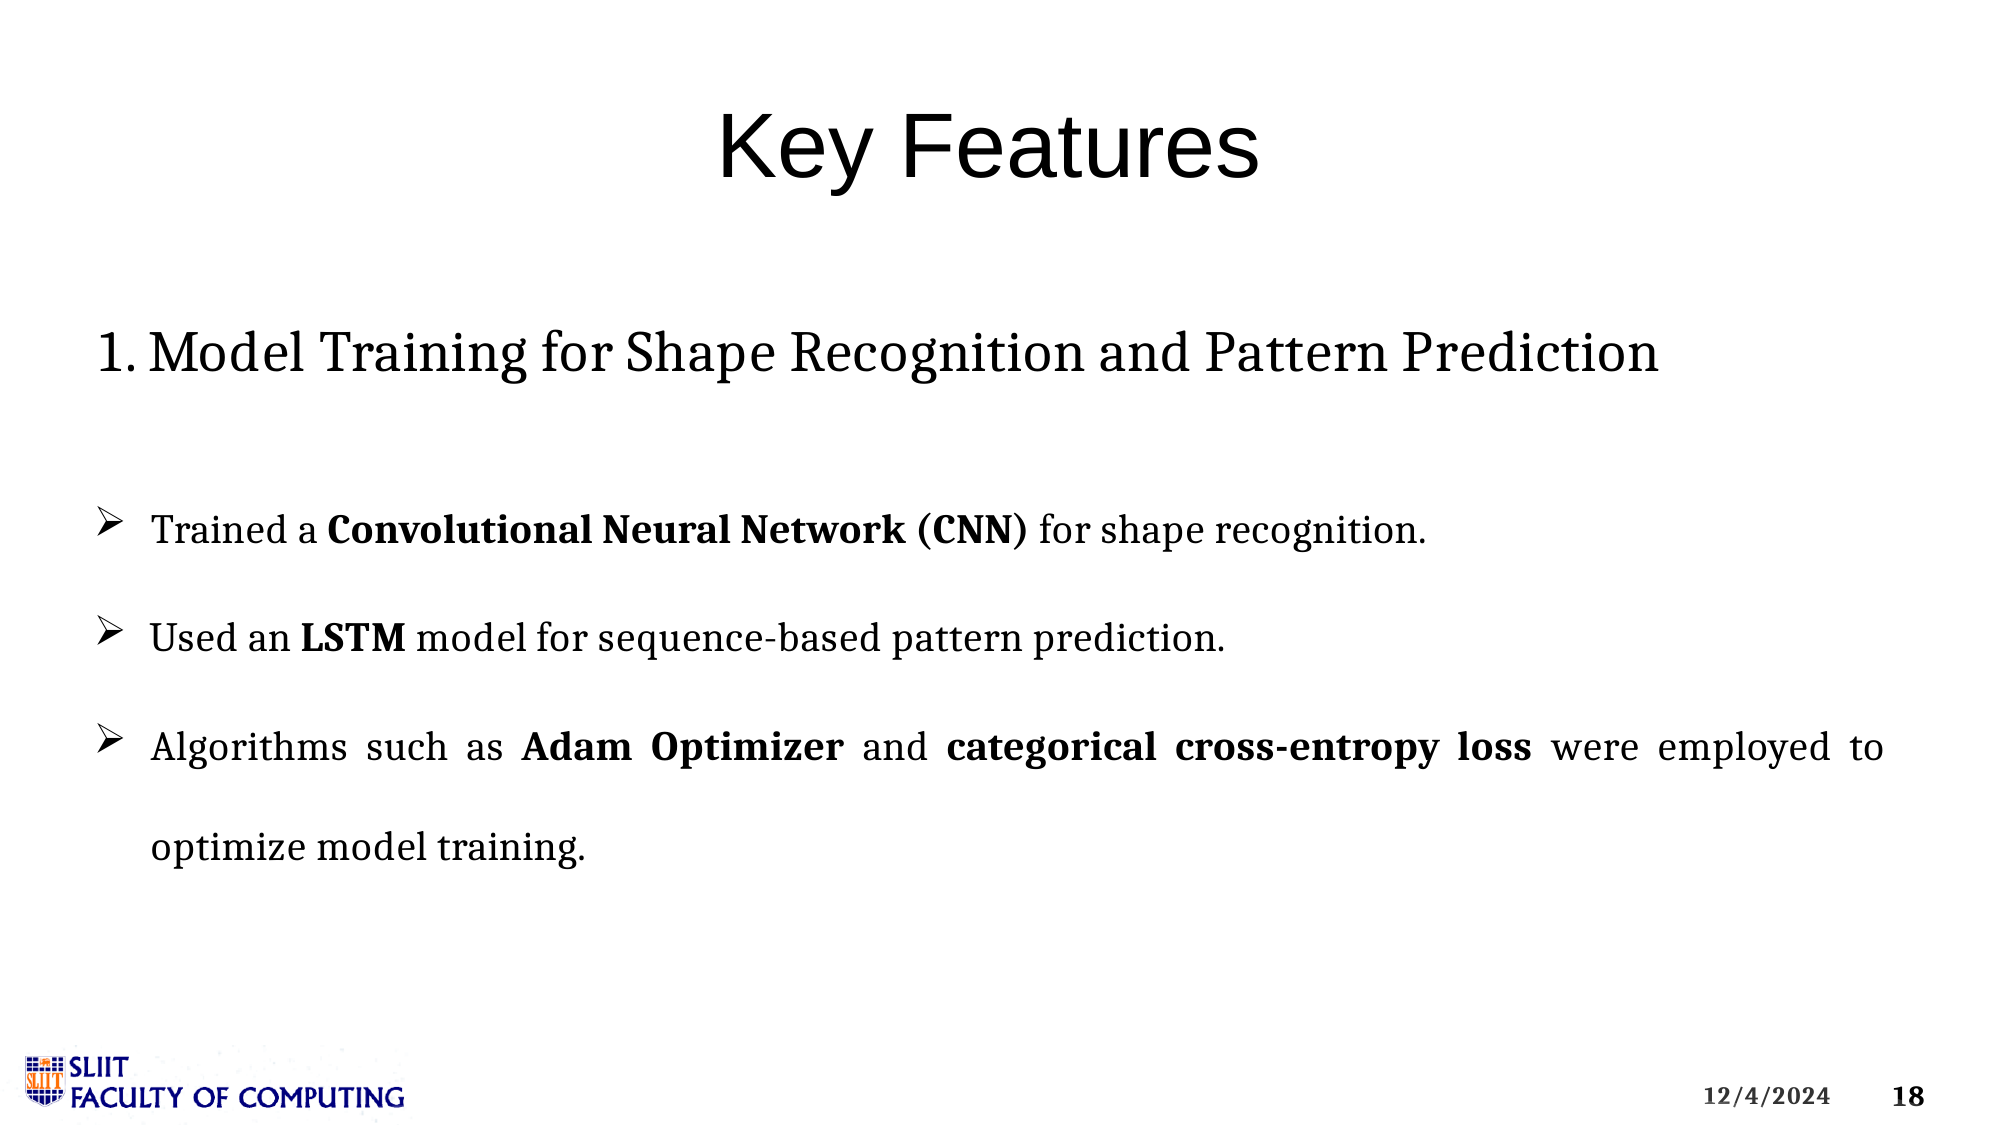

Key Features
1. Model Training for Shape Recognition and Pattern Prediction
Trained a Convolutional Neural Network (CNN) for shape recognition.
Used an LSTM model for sequence-based pattern prediction.
Algorithms such as Adam Optimizer and categorical cross-entropy loss were employed to optimize model training.